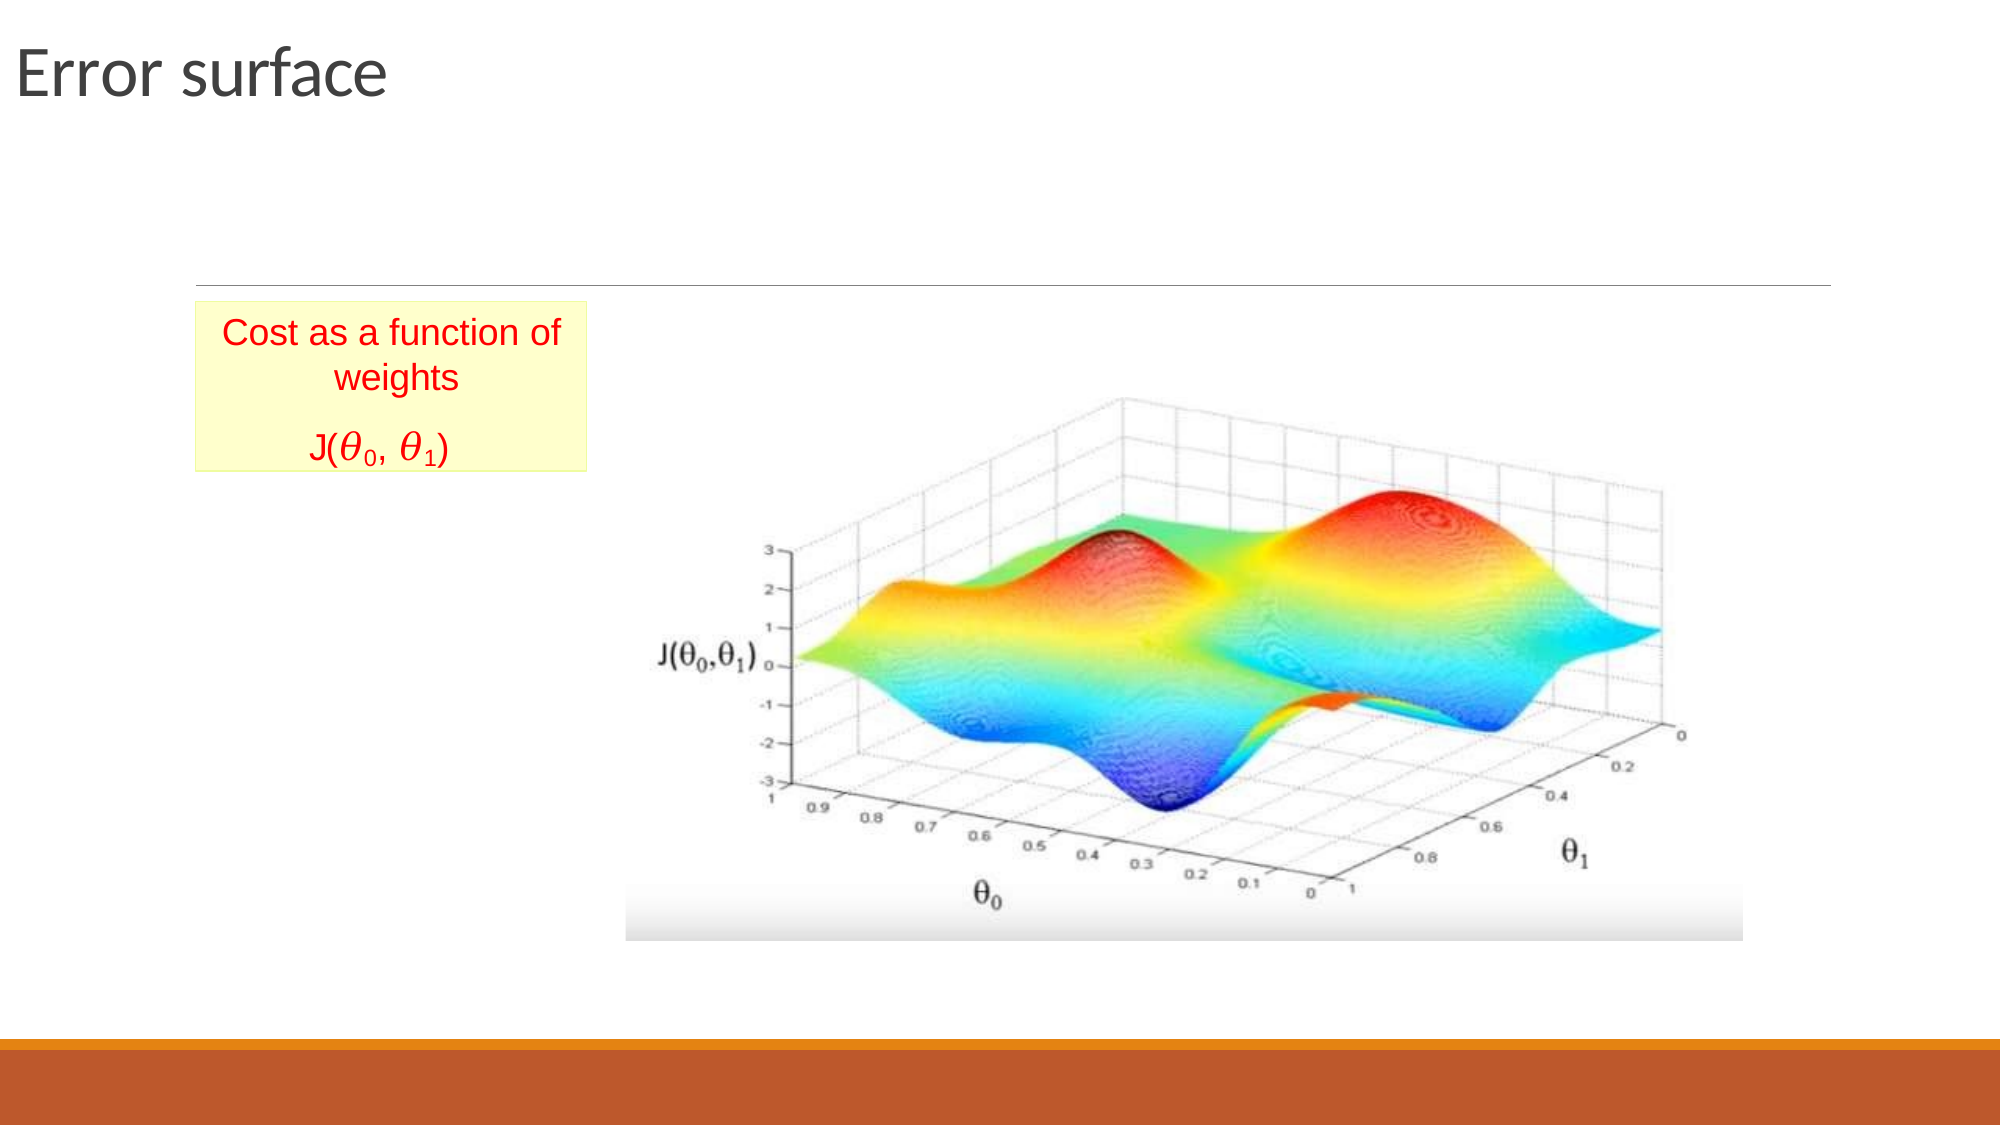

# Error surface
Cost as a function of  weights
J(𝜃0, 𝜃1)